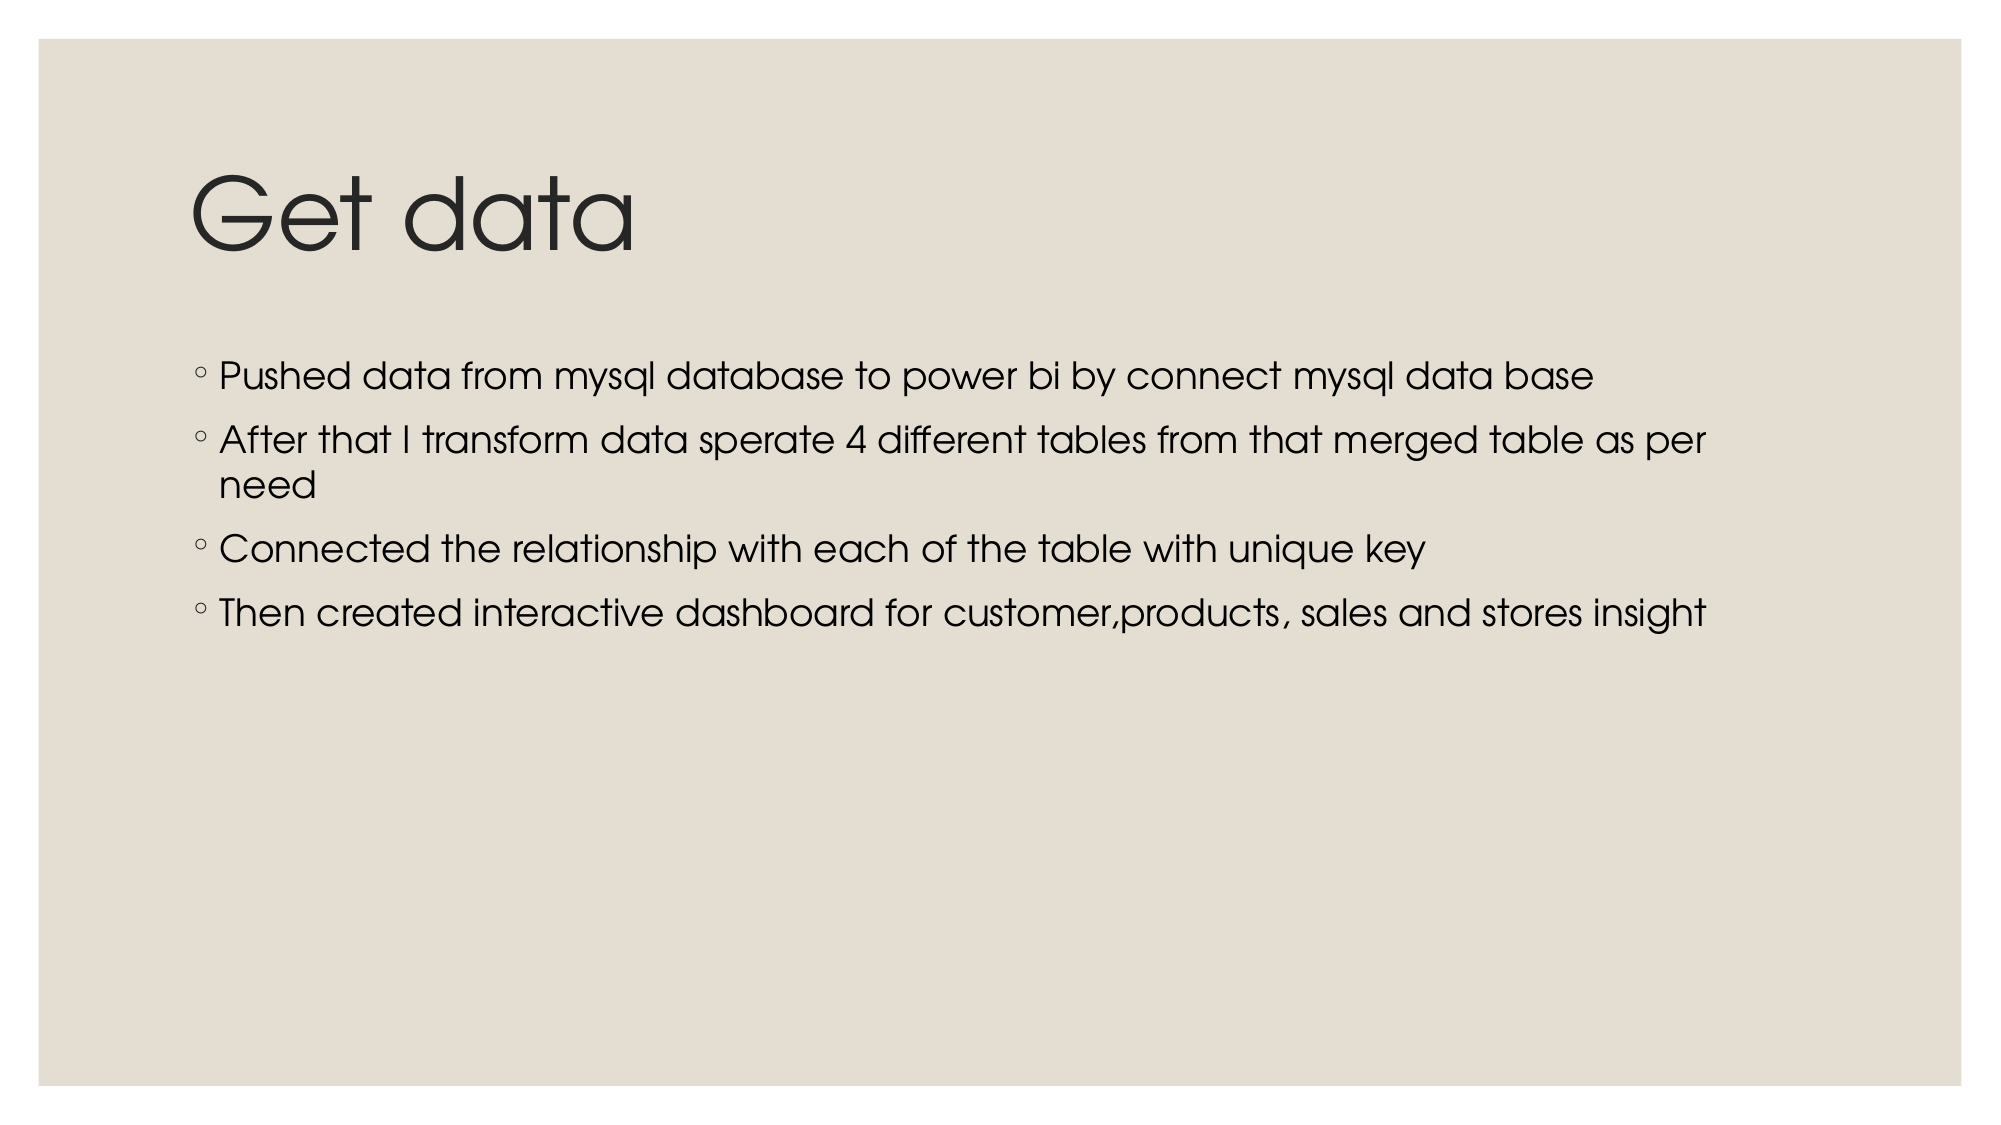

# Get data
Pushed data from mysql database to power bi by connect mysql data base
After that I transform data sperate 4 different tables from that merged table as per need
Connected the relationship with each of the table with unique key
Then created interactive dashboard for customer,products, sales and stores insight